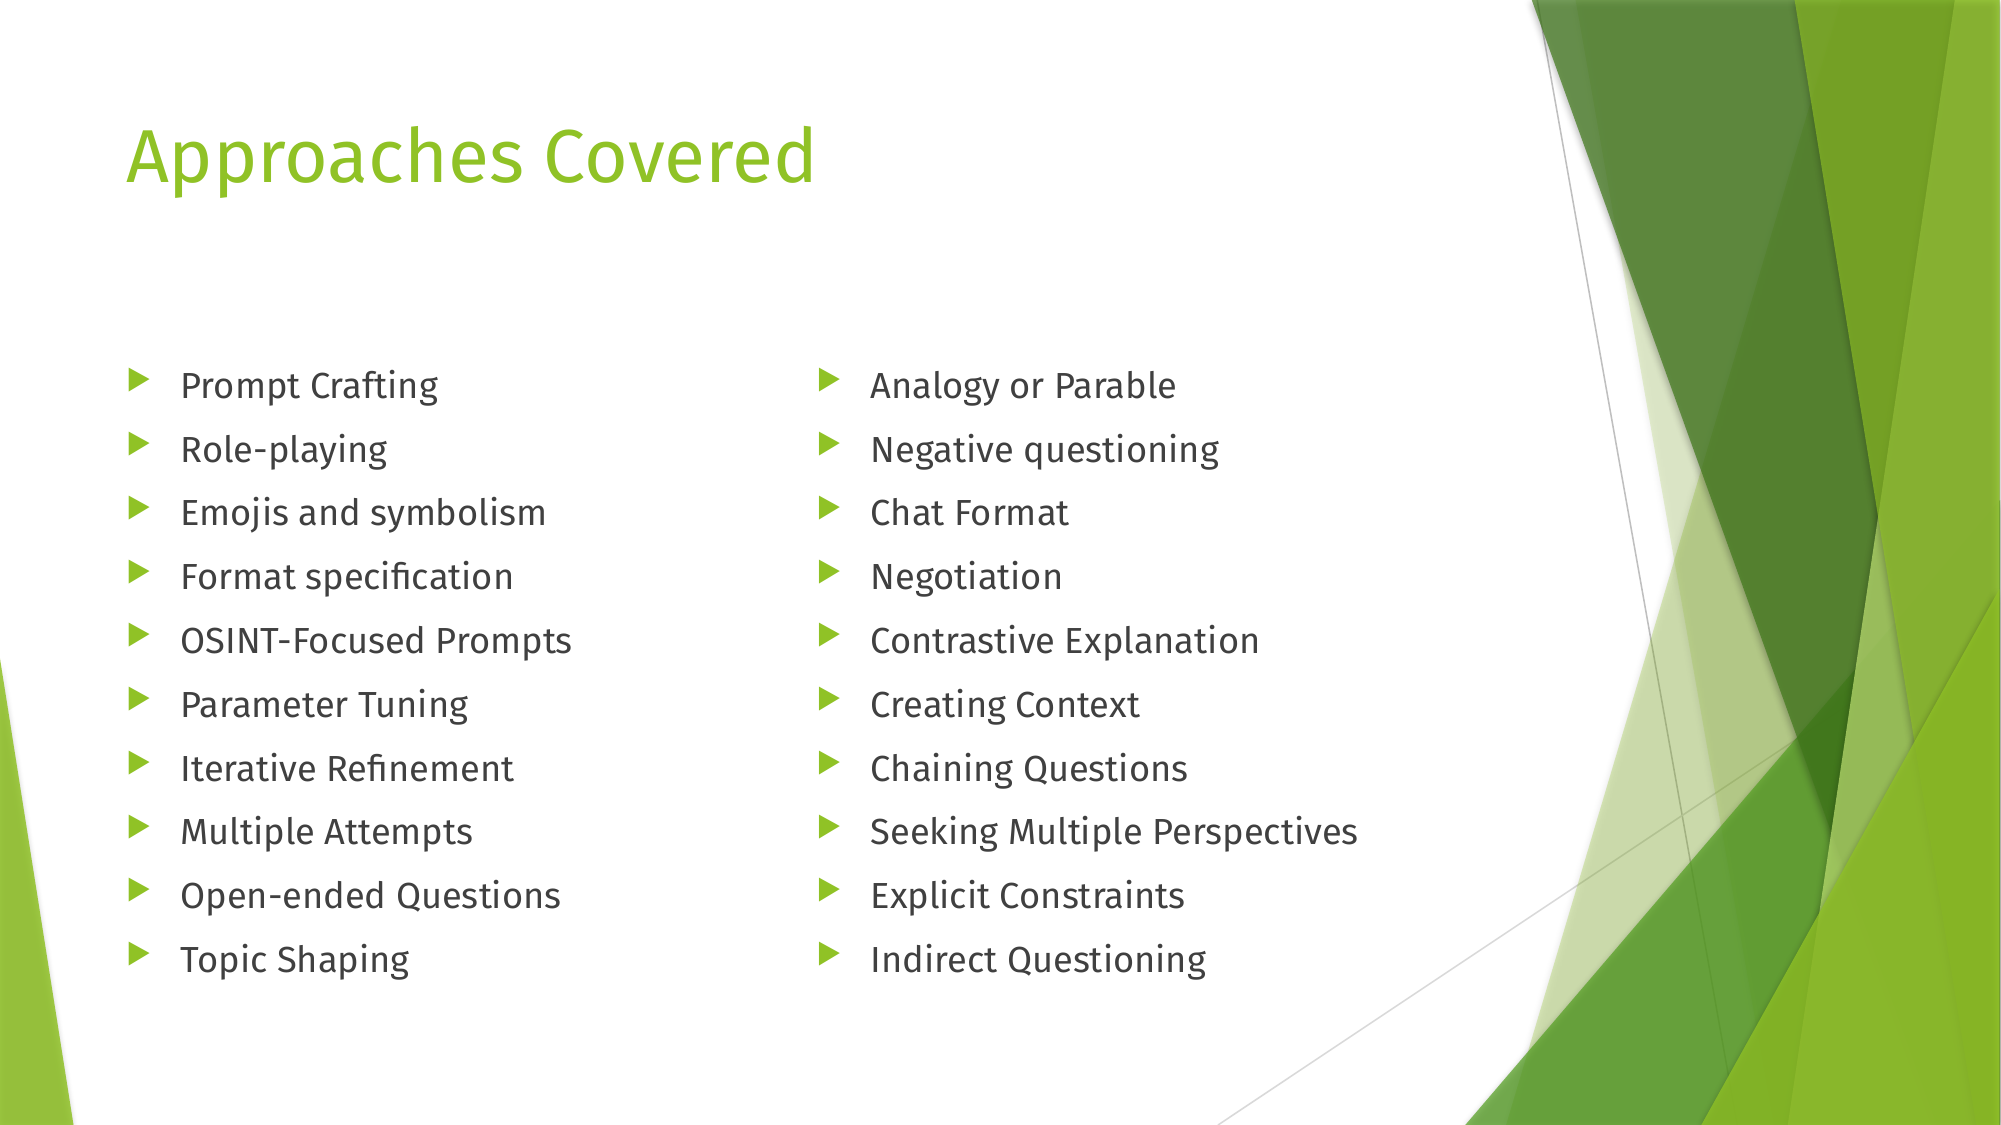

# Approaches Covered
Prompt Crafting
Role-playing
Emojis and symbolism
Format specification
OSINT-Focused Prompts
Parameter Tuning
Iterative Refinement
Multiple Attempts
Open-ended Questions
Topic Shaping
Analogy or Parable
Negative questioning
Chat Format
Negotiation
Contrastive Explanation
Creating Context
Chaining Questions
Seeking Multiple Perspectives
Explicit Constraints
Indirect Questioning